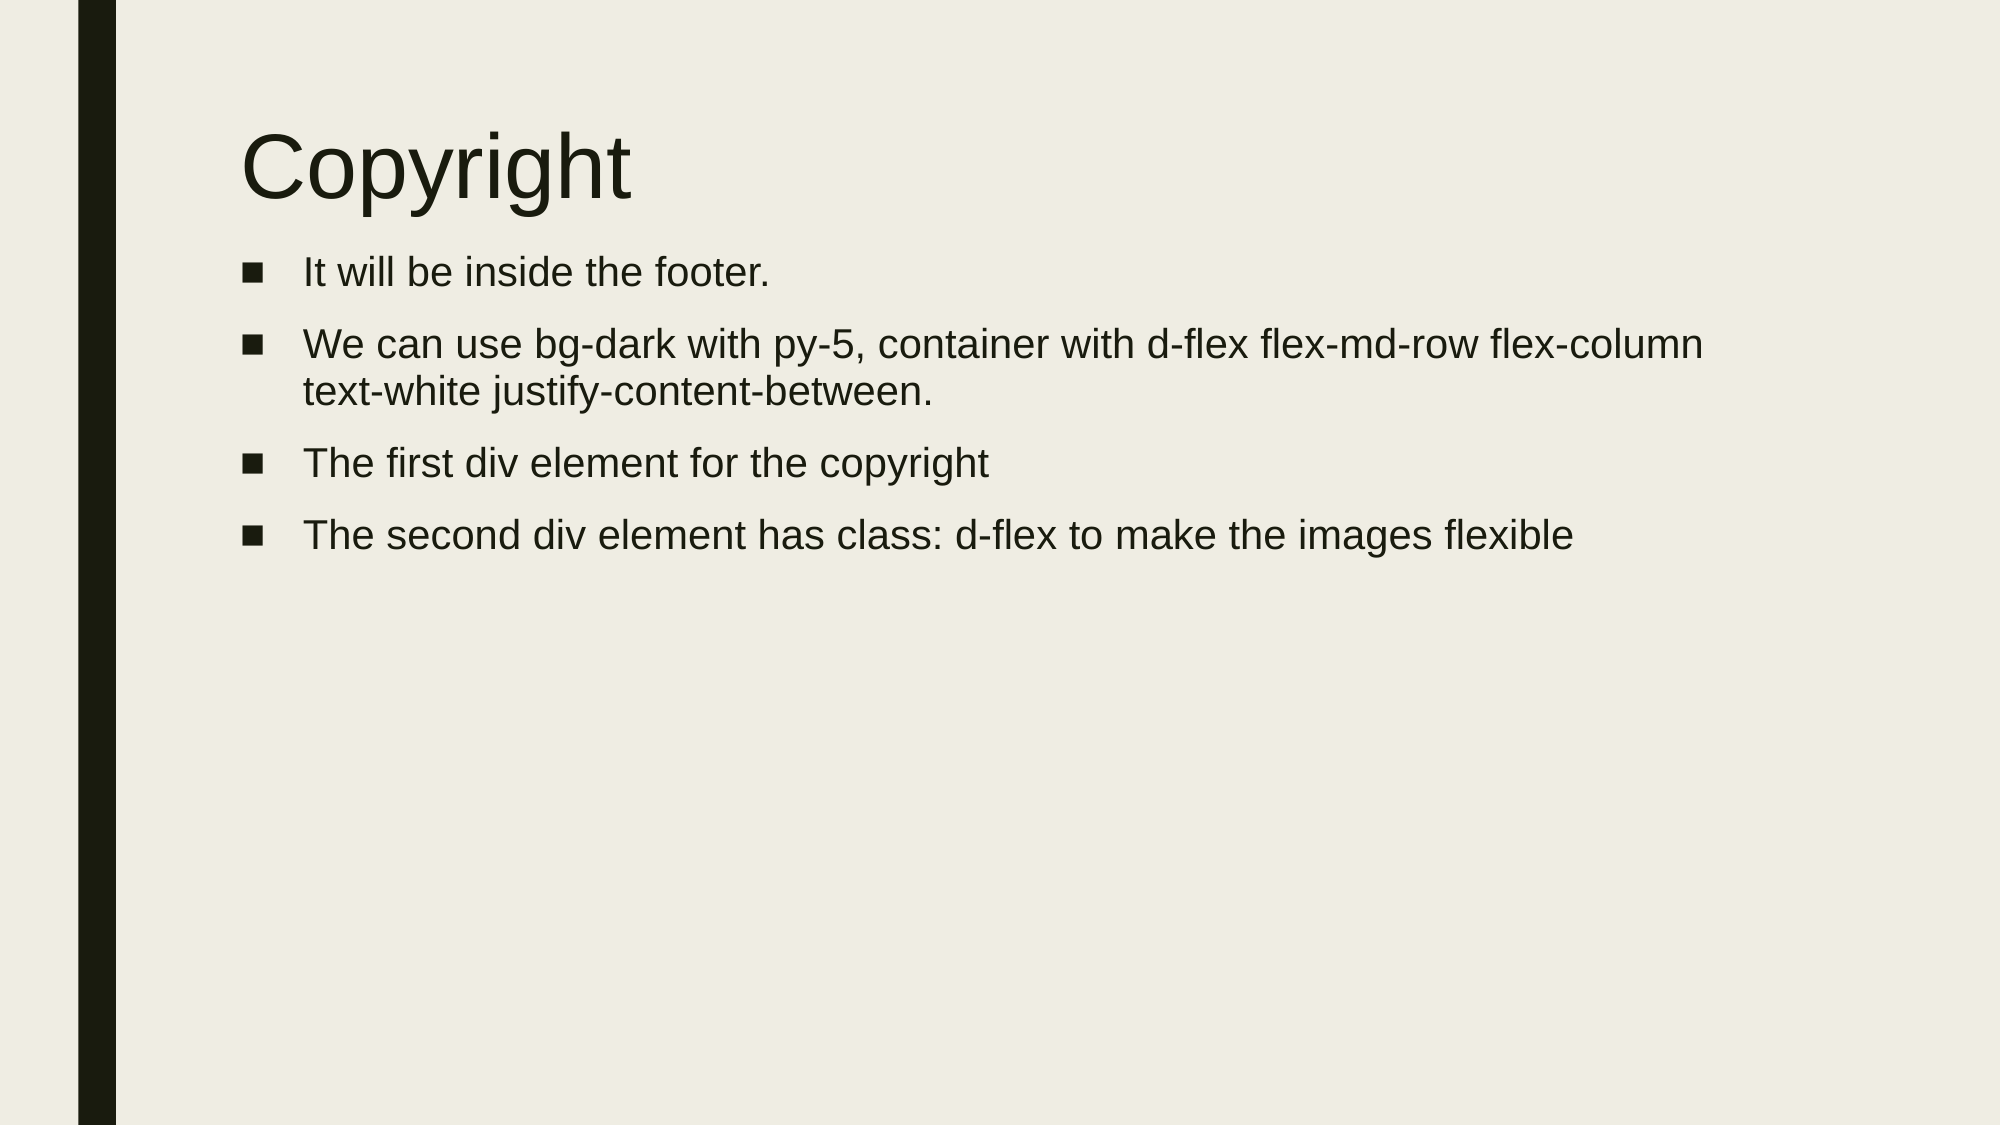

# Copyright
It will be inside the footer.
We can use bg-dark with py-5, container with d-flex flex-md-row flex-column text-white justify-content-between.
The first div element for the copyright
The second div element has class: d-flex to make the images flexible